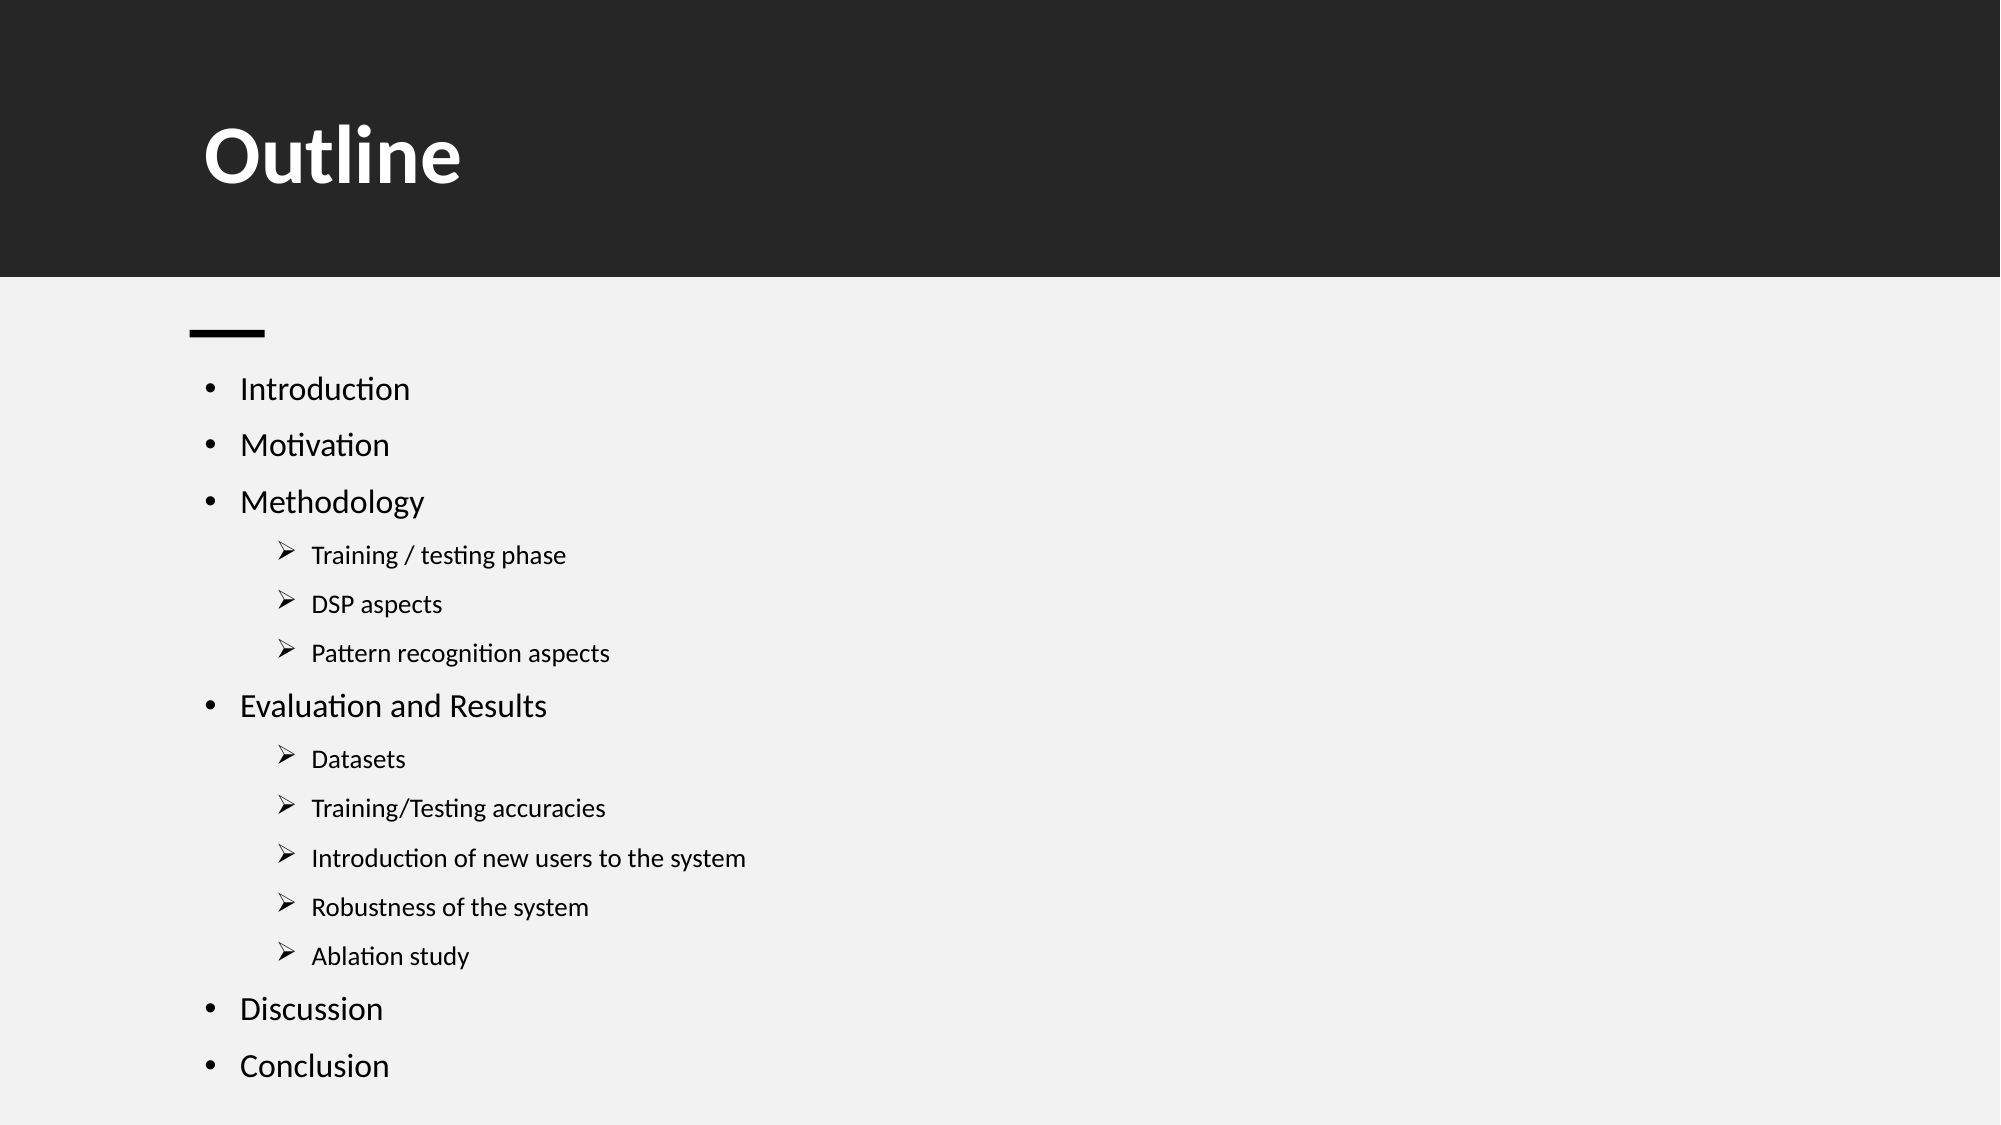

# Outline

Introduction
Motivation
Methodology
Training / testing phase
DSP aspects
Pattern recognition aspects
Evaluation and Results
Datasets
Training/Testing accuracies
Introduction of new users to the system
Robustness of the system
Ablation study
Discussion
Conclusion